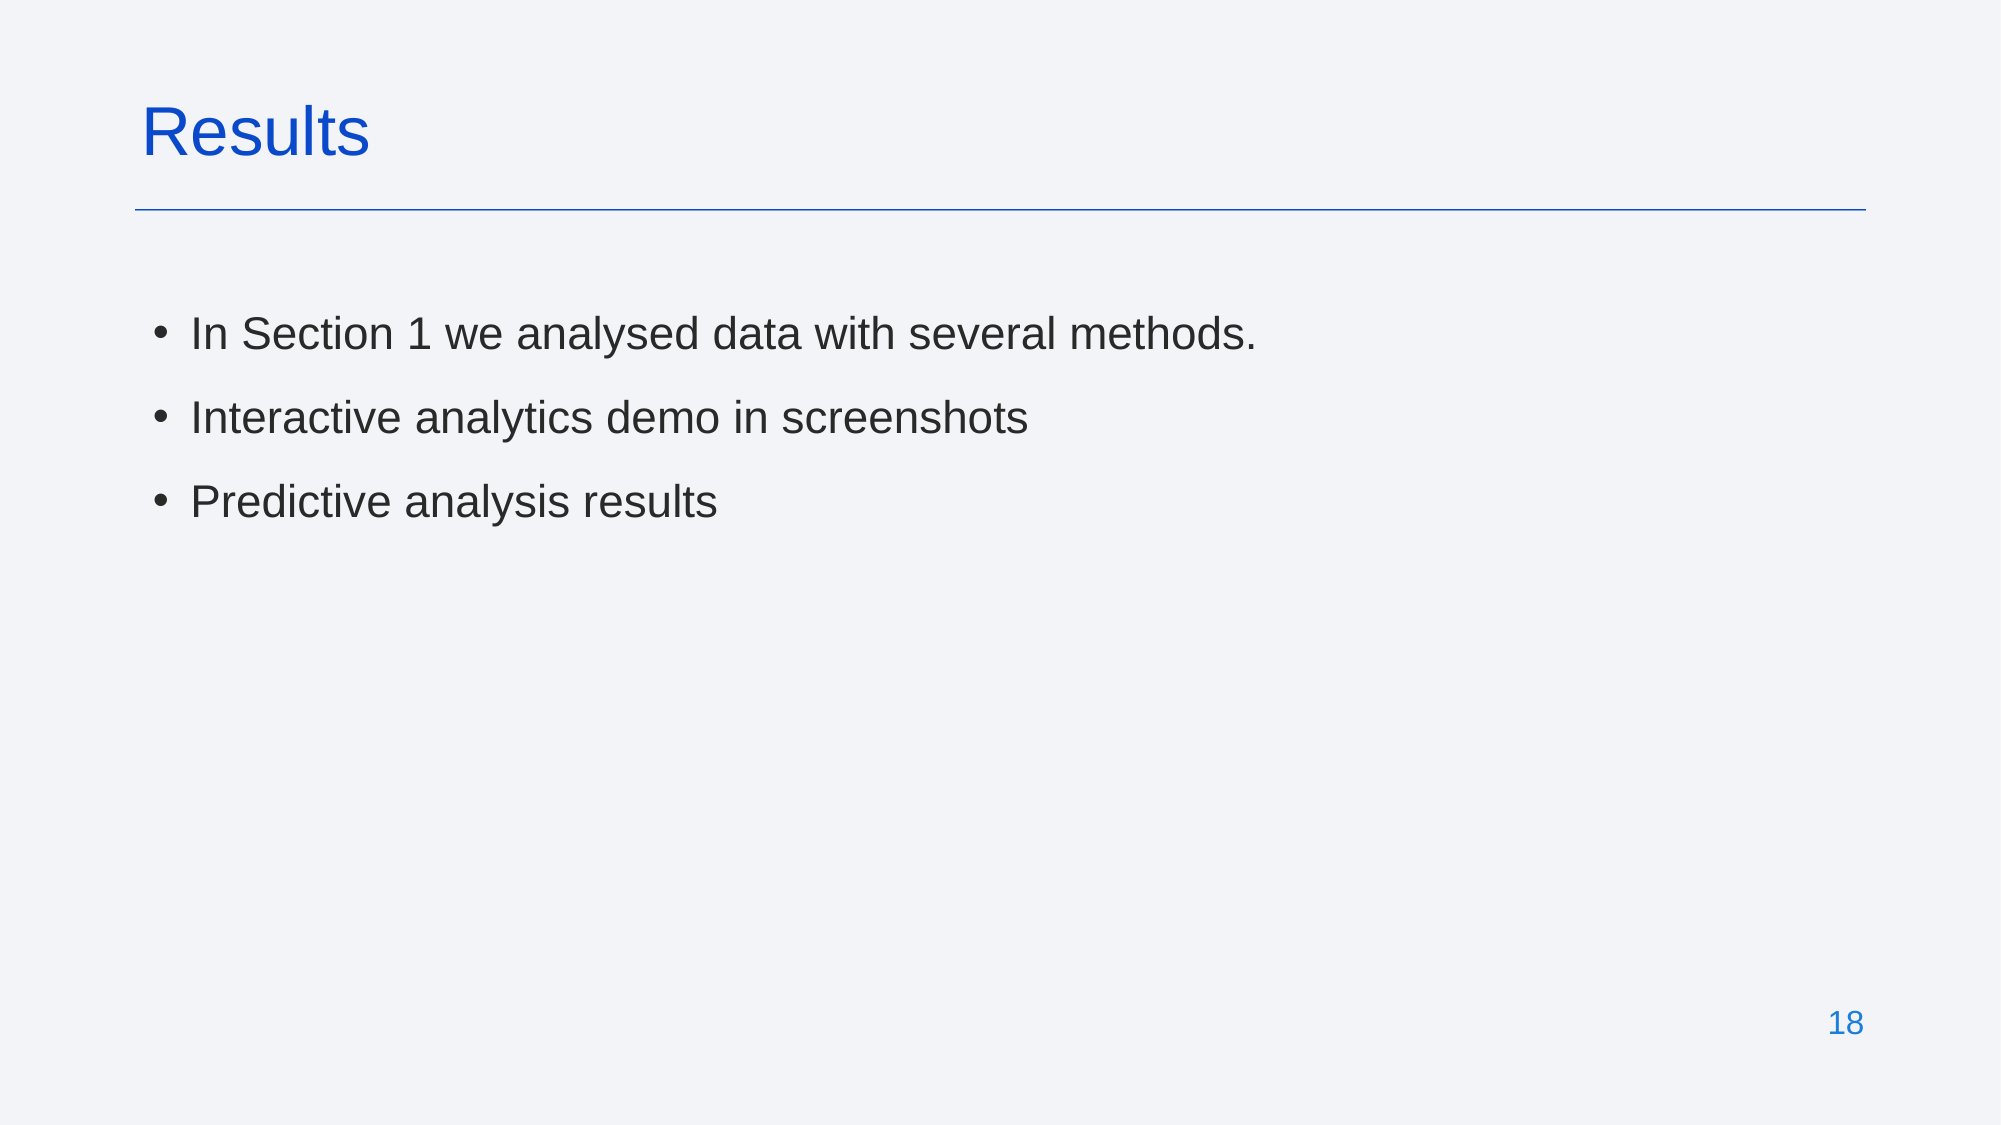

Results
In Section 1 we analysed data with several methods.
Interactive analytics demo in screenshots
Predictive analysis results

18